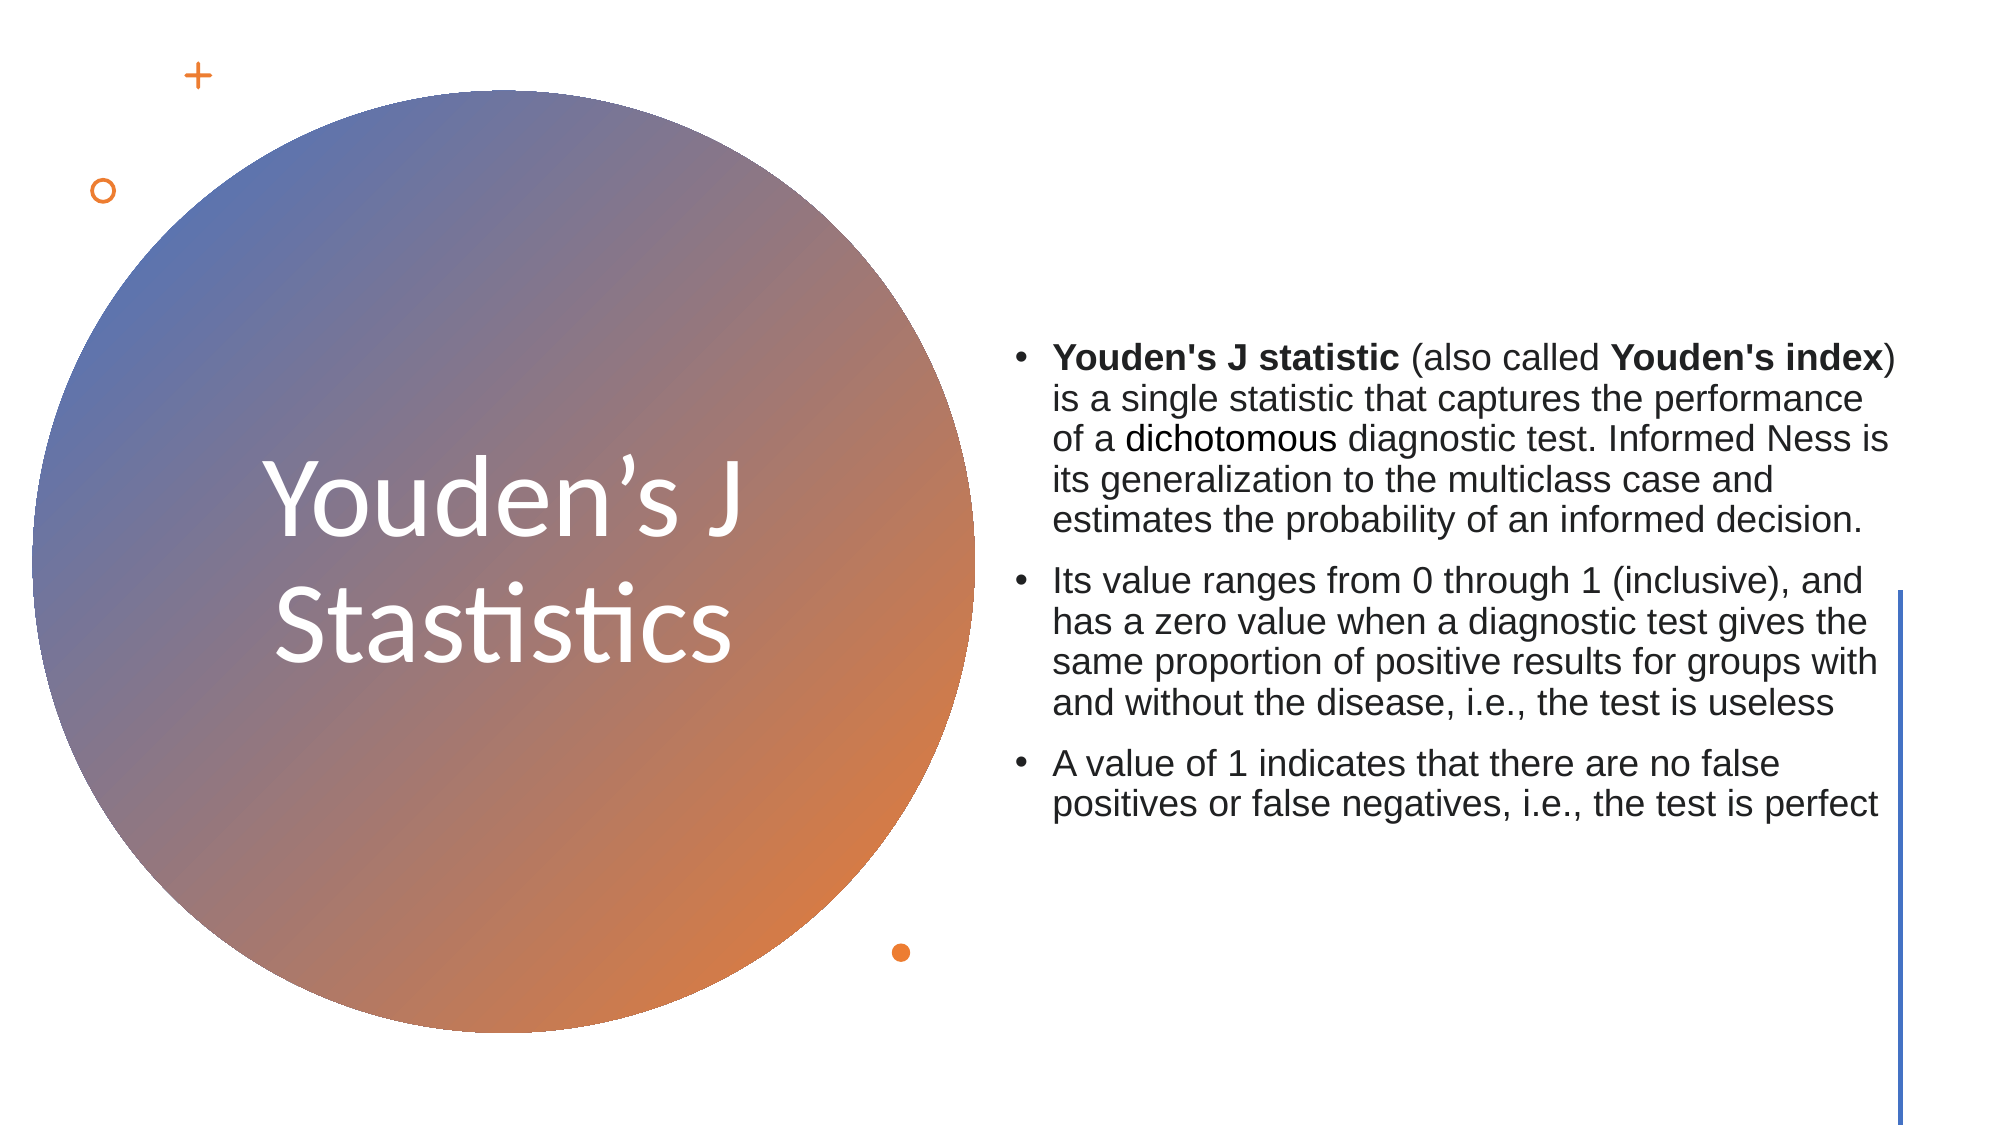

Youden's J statistic (also called Youden's index) is a single statistic that captures the performance of a dichotomous diagnostic test. Informed Ness is its generalization to the multiclass case and estimates the probability of an informed decision.
Its value ranges from 0 through 1 (inclusive), and has a zero value when a diagnostic test gives the same proportion of positive results for groups with and without the disease, i.e., the test is useless
A value of 1 indicates that there are no false positives or false negatives, i.e., the test is perfect

# Youden’s J Stastistics